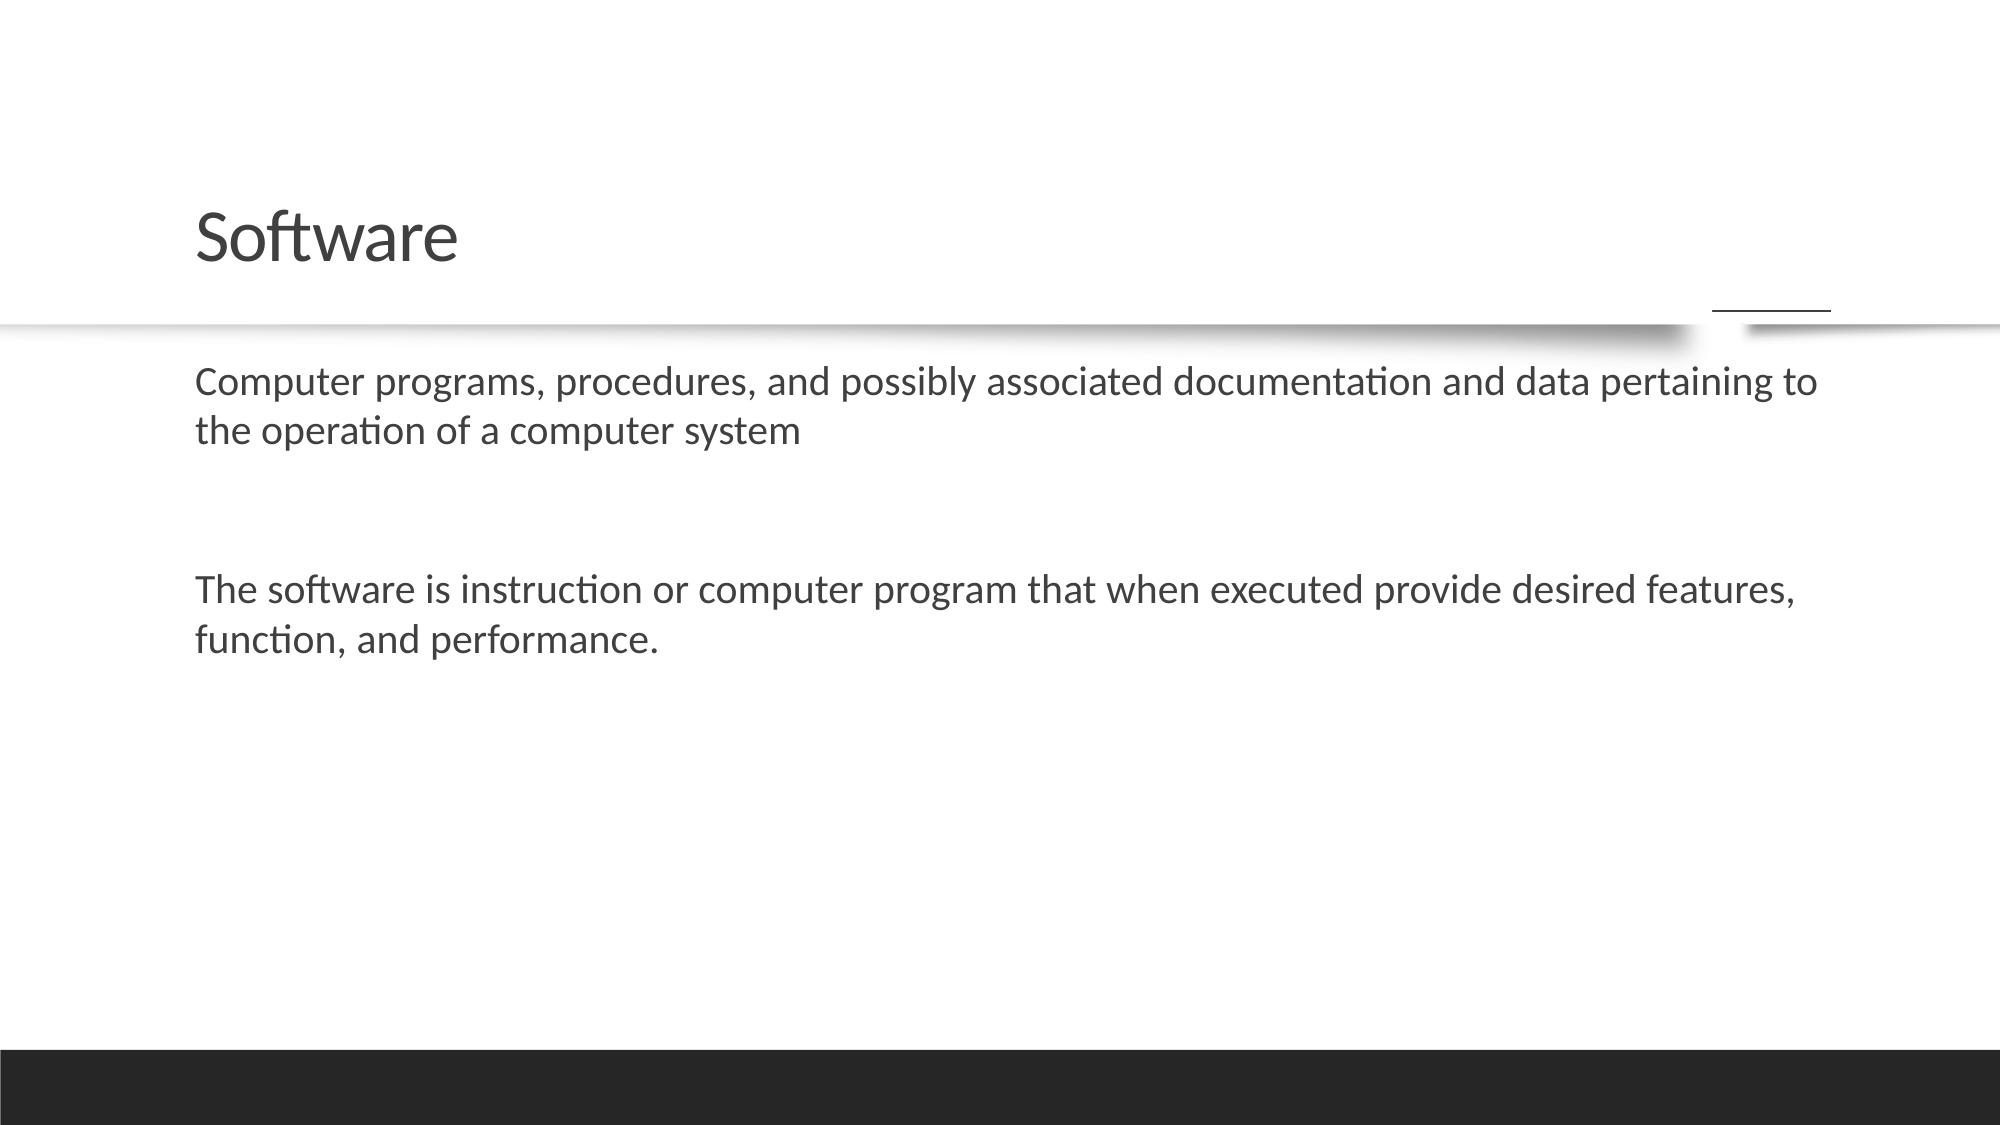

# Software
Computer programs, procedures, and possibly associated documentation and data pertaining to the operation of a computer system

The software is instruction or computer program that when executed provide desired features, function, and performance.